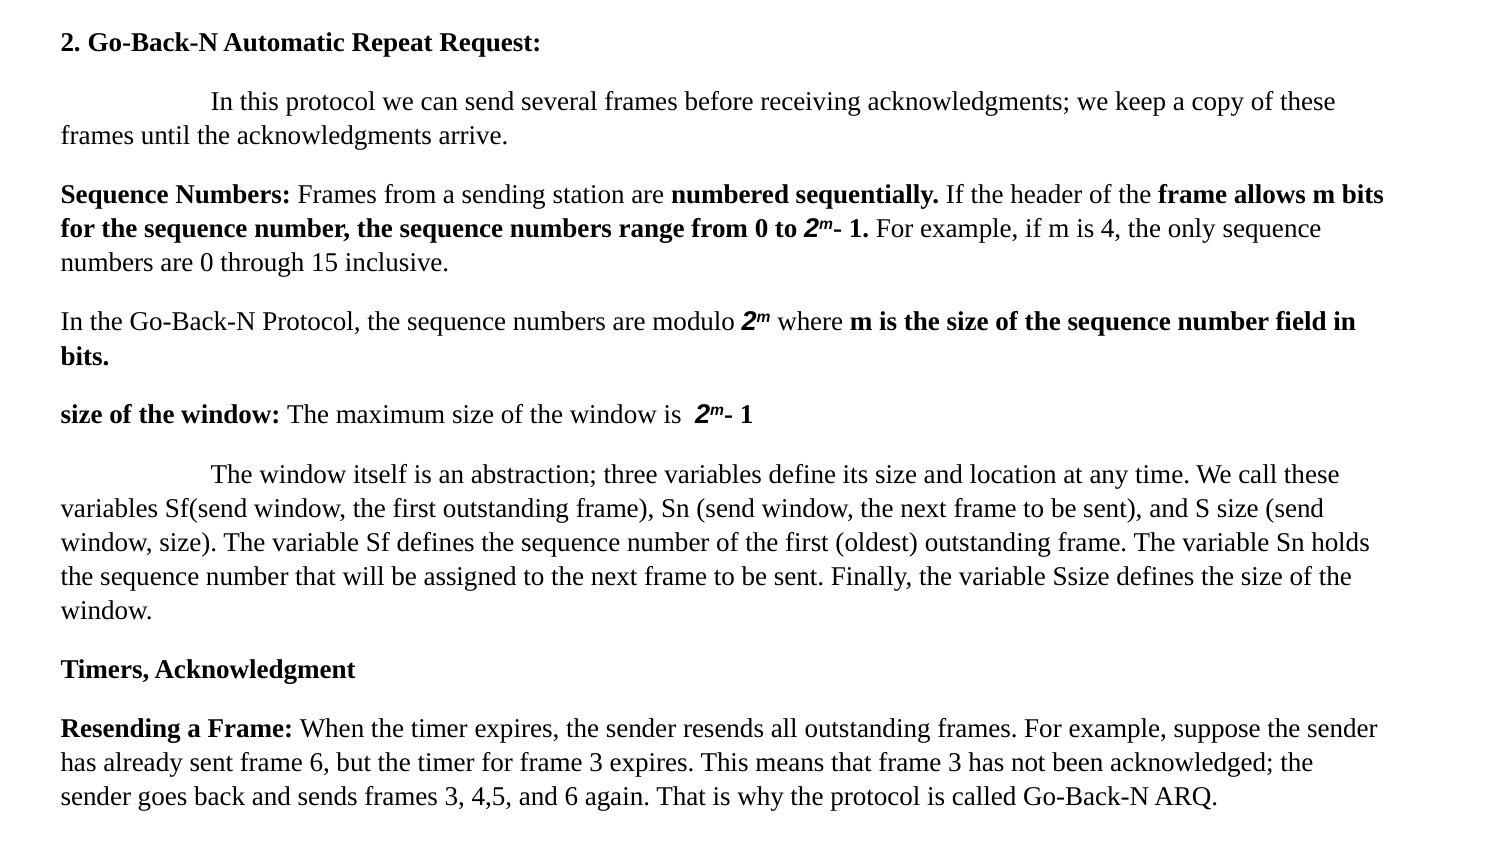

# 2. Go-Back-N Automatic Repeat Request:
	In this protocol we can send several frames before receiving acknowledgments; we keep a copy of these frames until the acknowledgments arrive.
Sequence Numbers: Frames from a sending station are numbered sequentially. If the header of the frame allows m bits for the sequence number, the sequence numbers range from 0 to 2m- 1. For example, if m is 4, the only sequence numbers are 0 through 15 inclusive.
In the Go-Back-N Protocol, the sequence numbers are modulo 2m where m is the size of the sequence number field in bits.
size of the window: The maximum size of the window is  2m- 1
 	The window itself is an abstraction; three variables define its size and location at any time. We call these variables Sf(send window, the first outstanding frame), Sn (send window, the next frame to be sent), and S size (send window, size). The variable Sf defines the sequence number of the first (oldest) outstanding frame. The variable Sn holds the sequence number that will be assigned to the next frame to be sent. Finally, the variable Ssize defines the size of the window.
Timers, Acknowledgment
Resending a Frame: When the timer expires, the sender resends all outstanding frames. For example, suppose the sender has already sent frame 6, but the timer for frame 3 expires. This means that frame 3 has not been acknowledged; the sender goes back and sends frames 3, 4,5, and 6 again. That is why the protocol is called Go-Back-N ARQ.